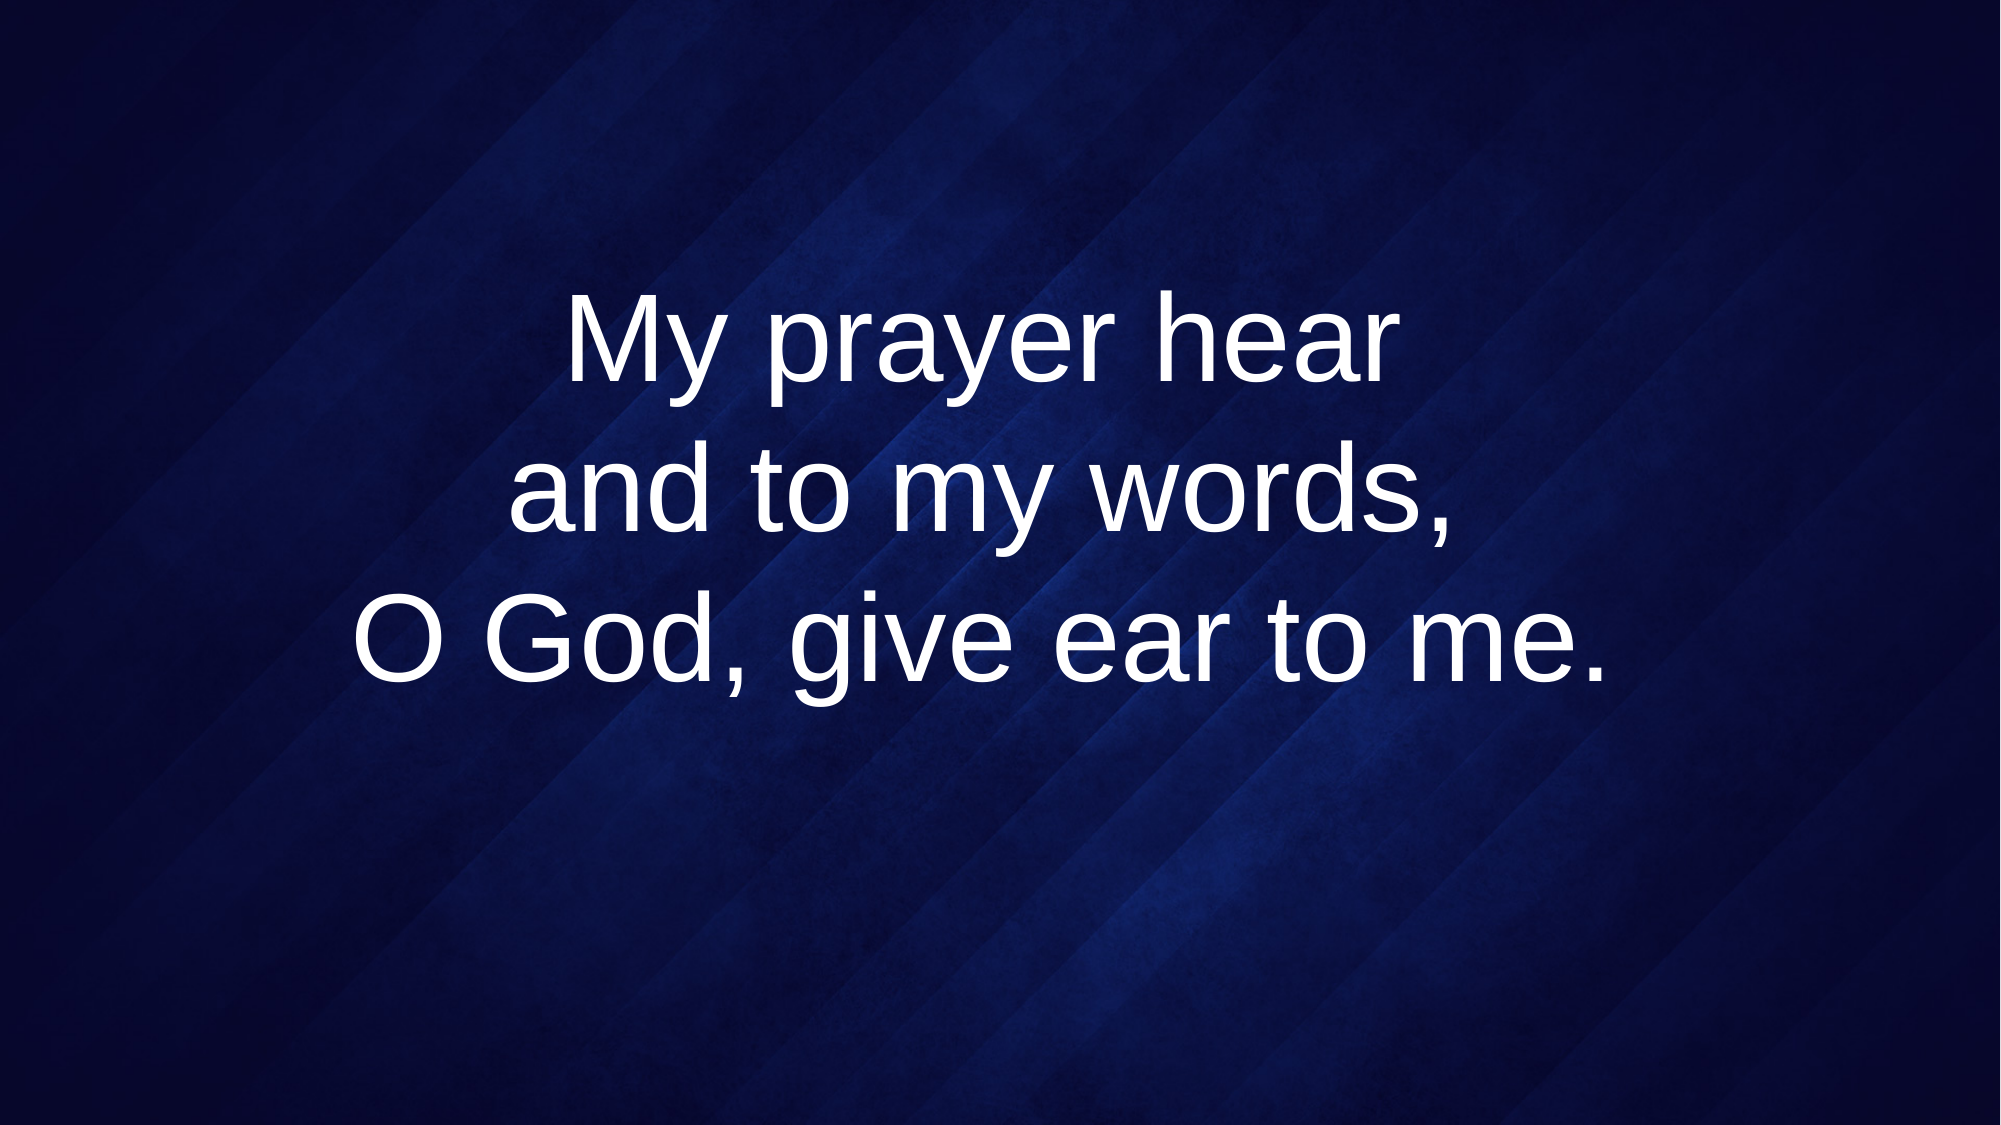

# My prayer hear and to my words, O God, give ear to me.